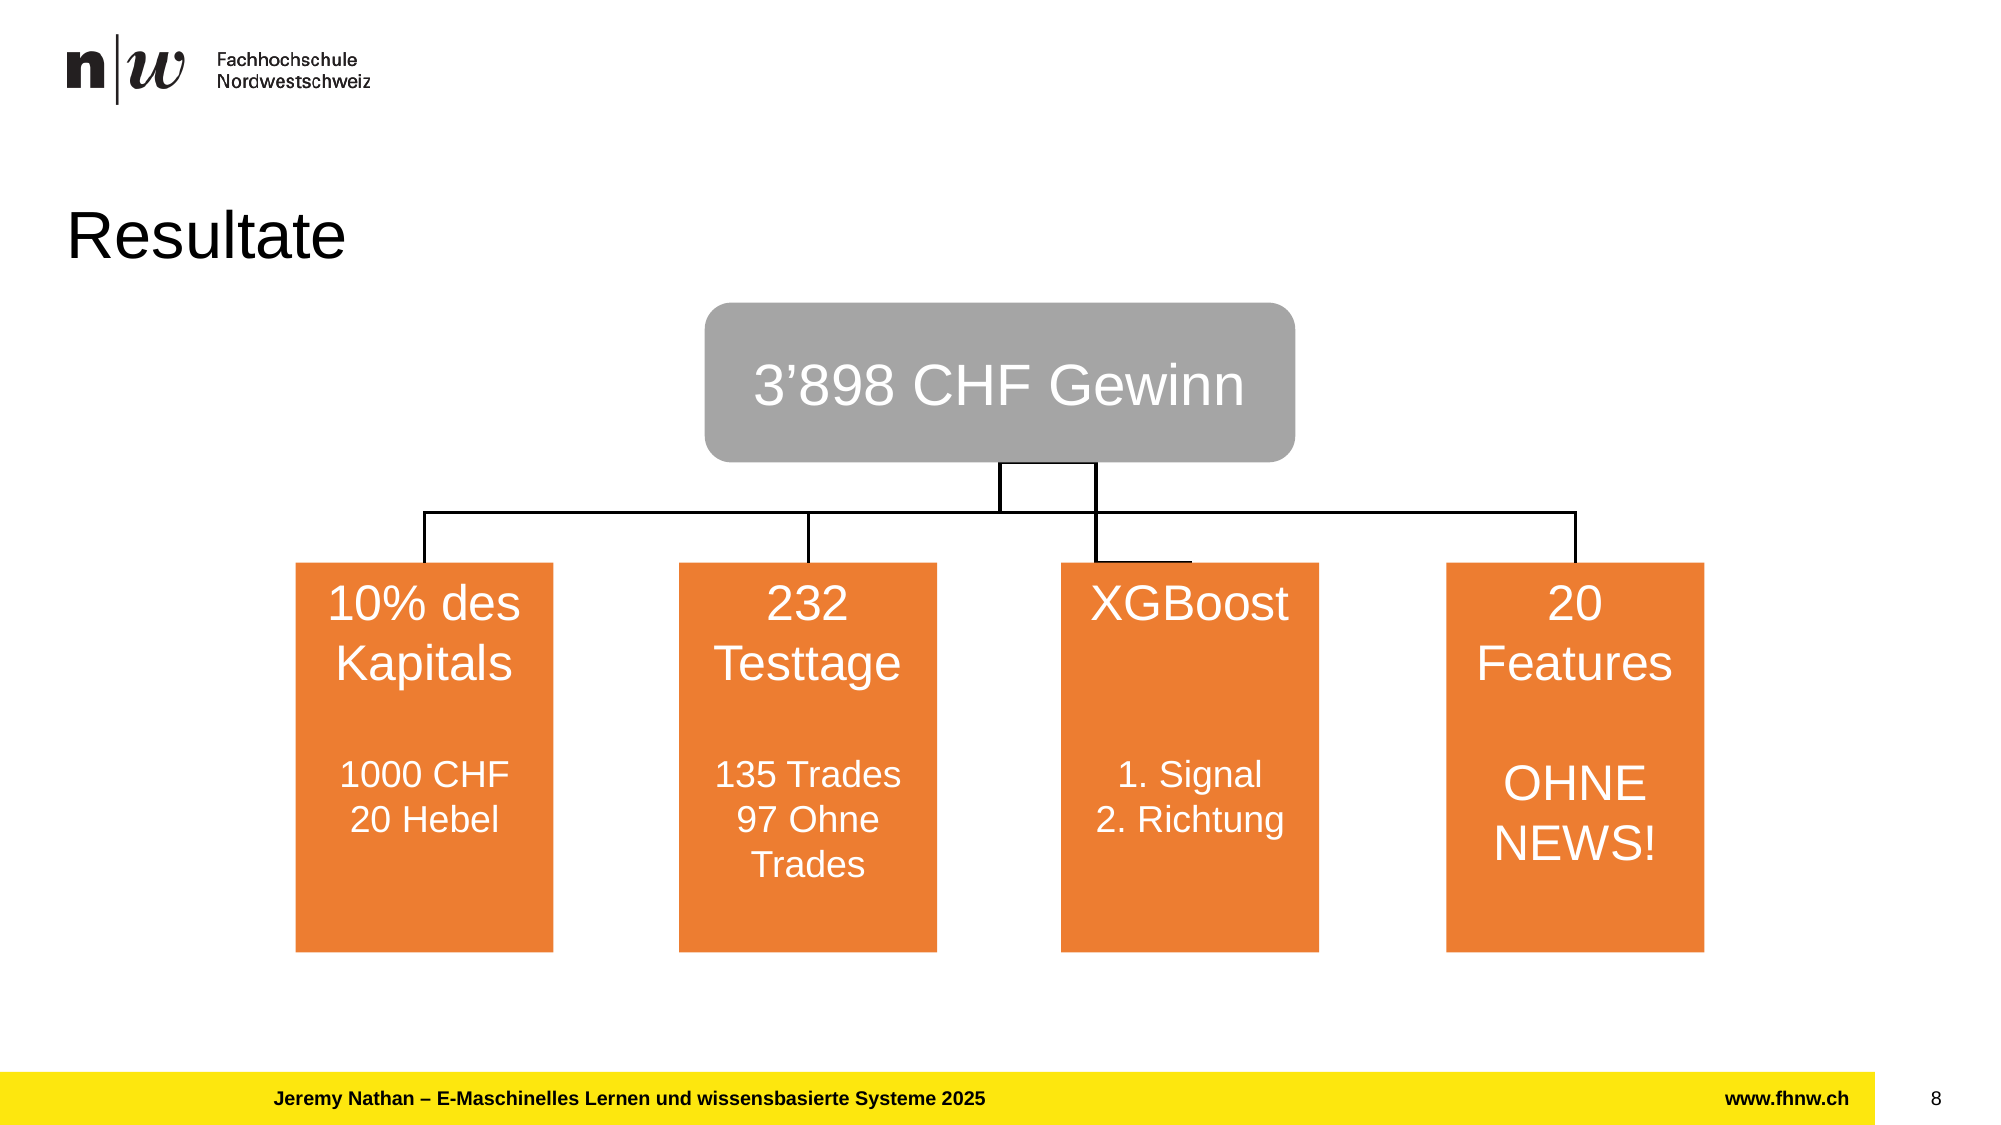

# Resultate
3’898 CHF Gewinn
10% des Kapitals

1000 CHF
20 Hebel
232 Testtage

135 Trades
97 Ohne Trades
XGBoost

1. Signal
2. Richtung
20 Features

OHNE
NEWS!
Jeremy Nathan – E-Maschinelles Lernen und wissensbasierte Systeme 2025
8